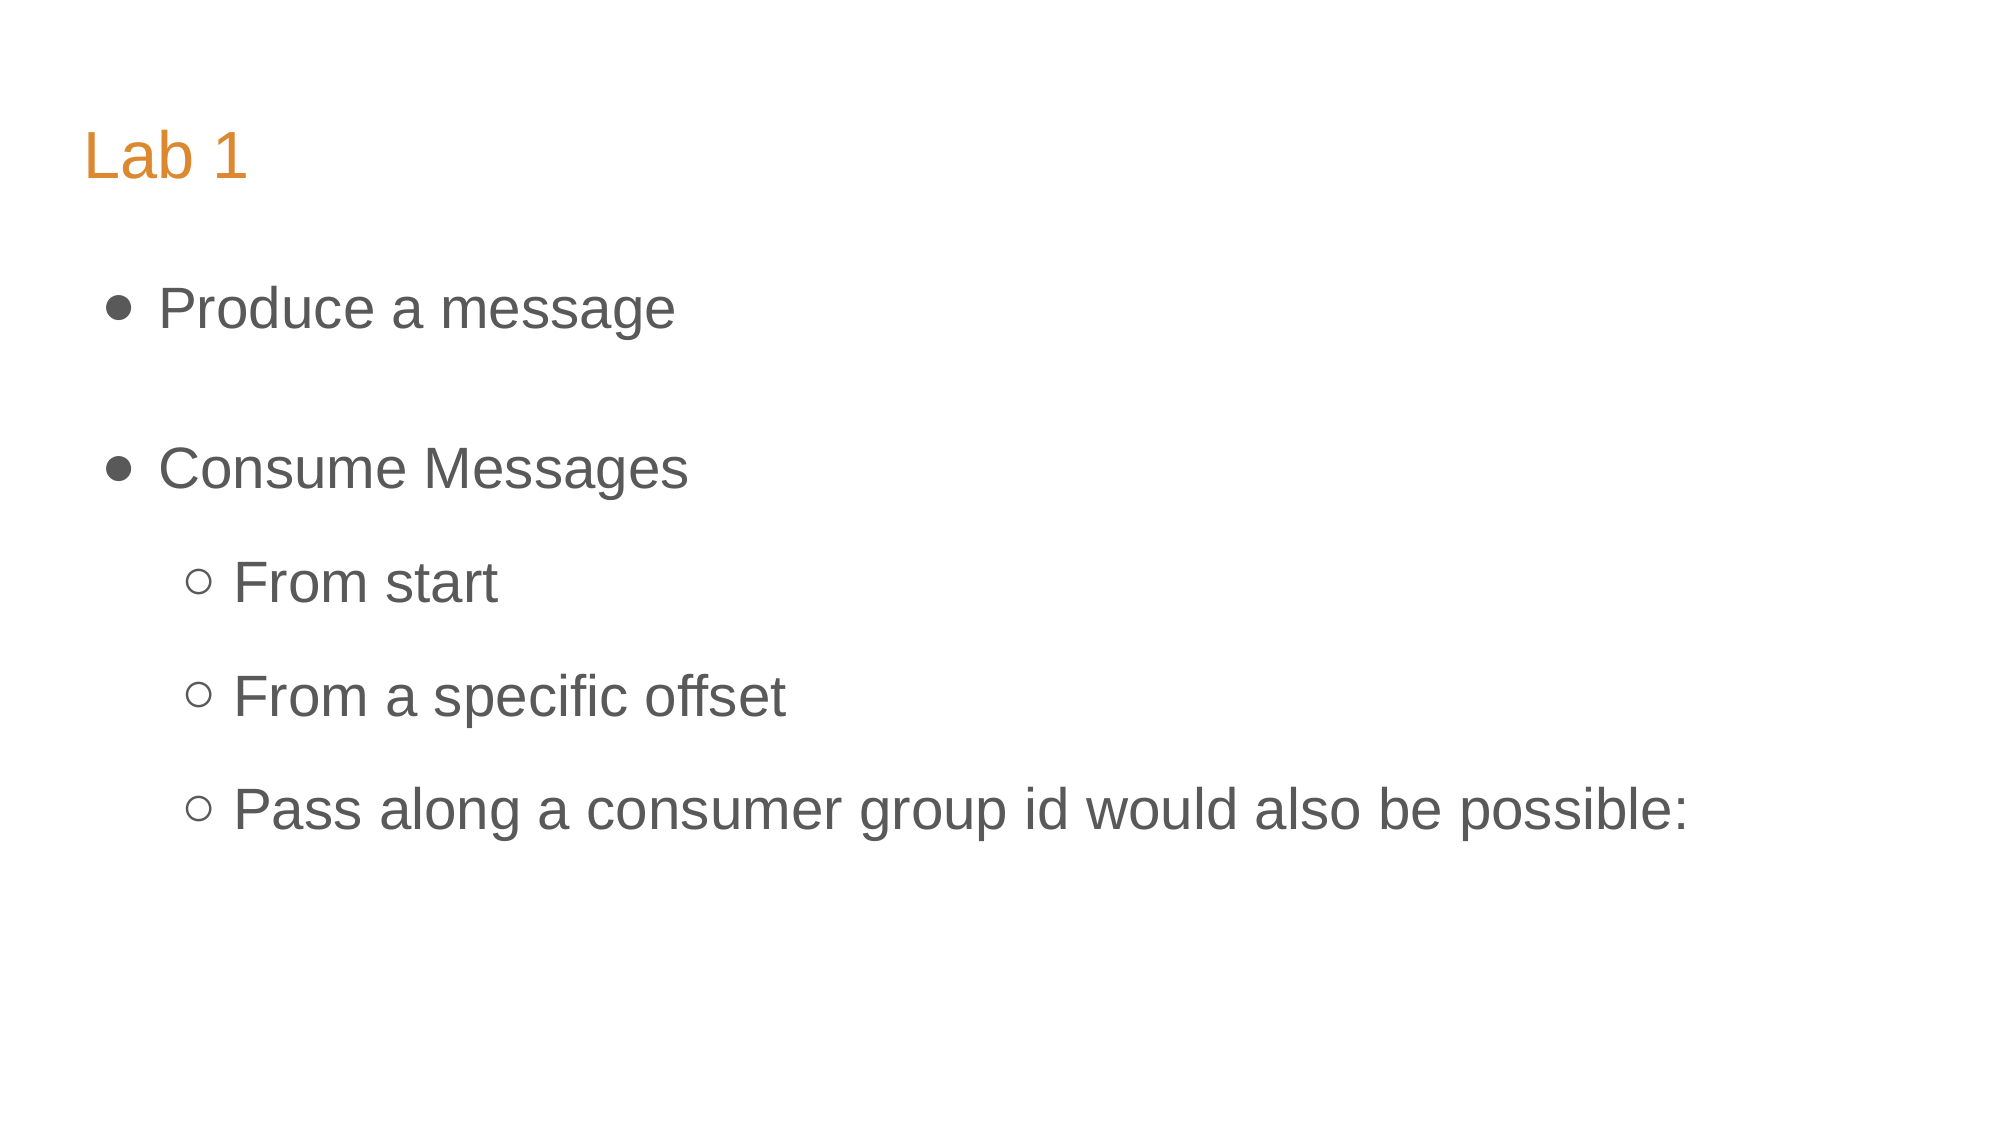

# Lab 1
Produce a message

Consume Messages
From start
From a specific offset
Pass along a consumer group id would also be possible: